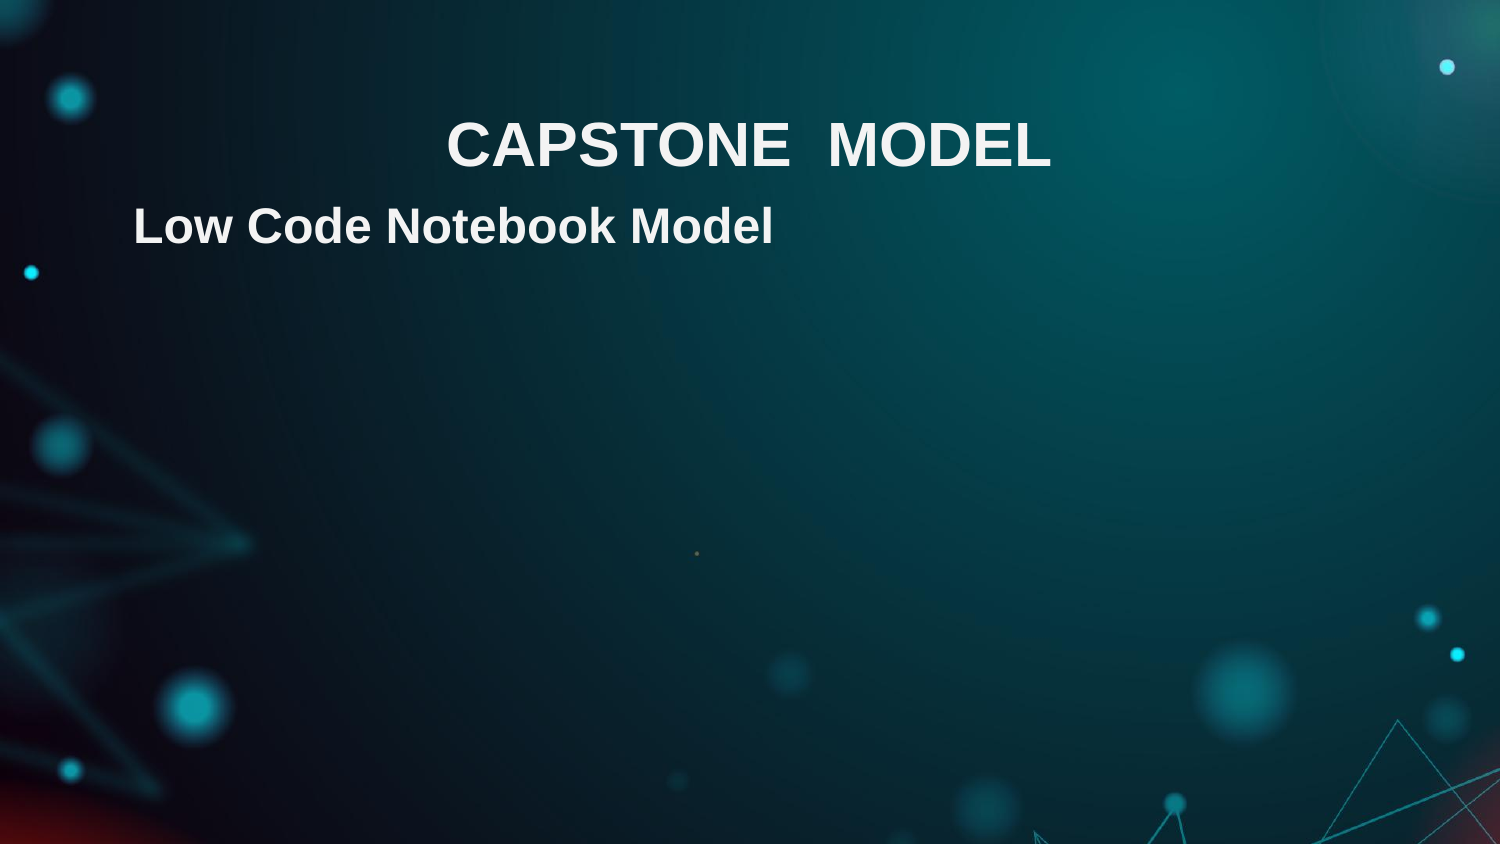

# CAPSTONE  MODEL
Low Code Notebook Model